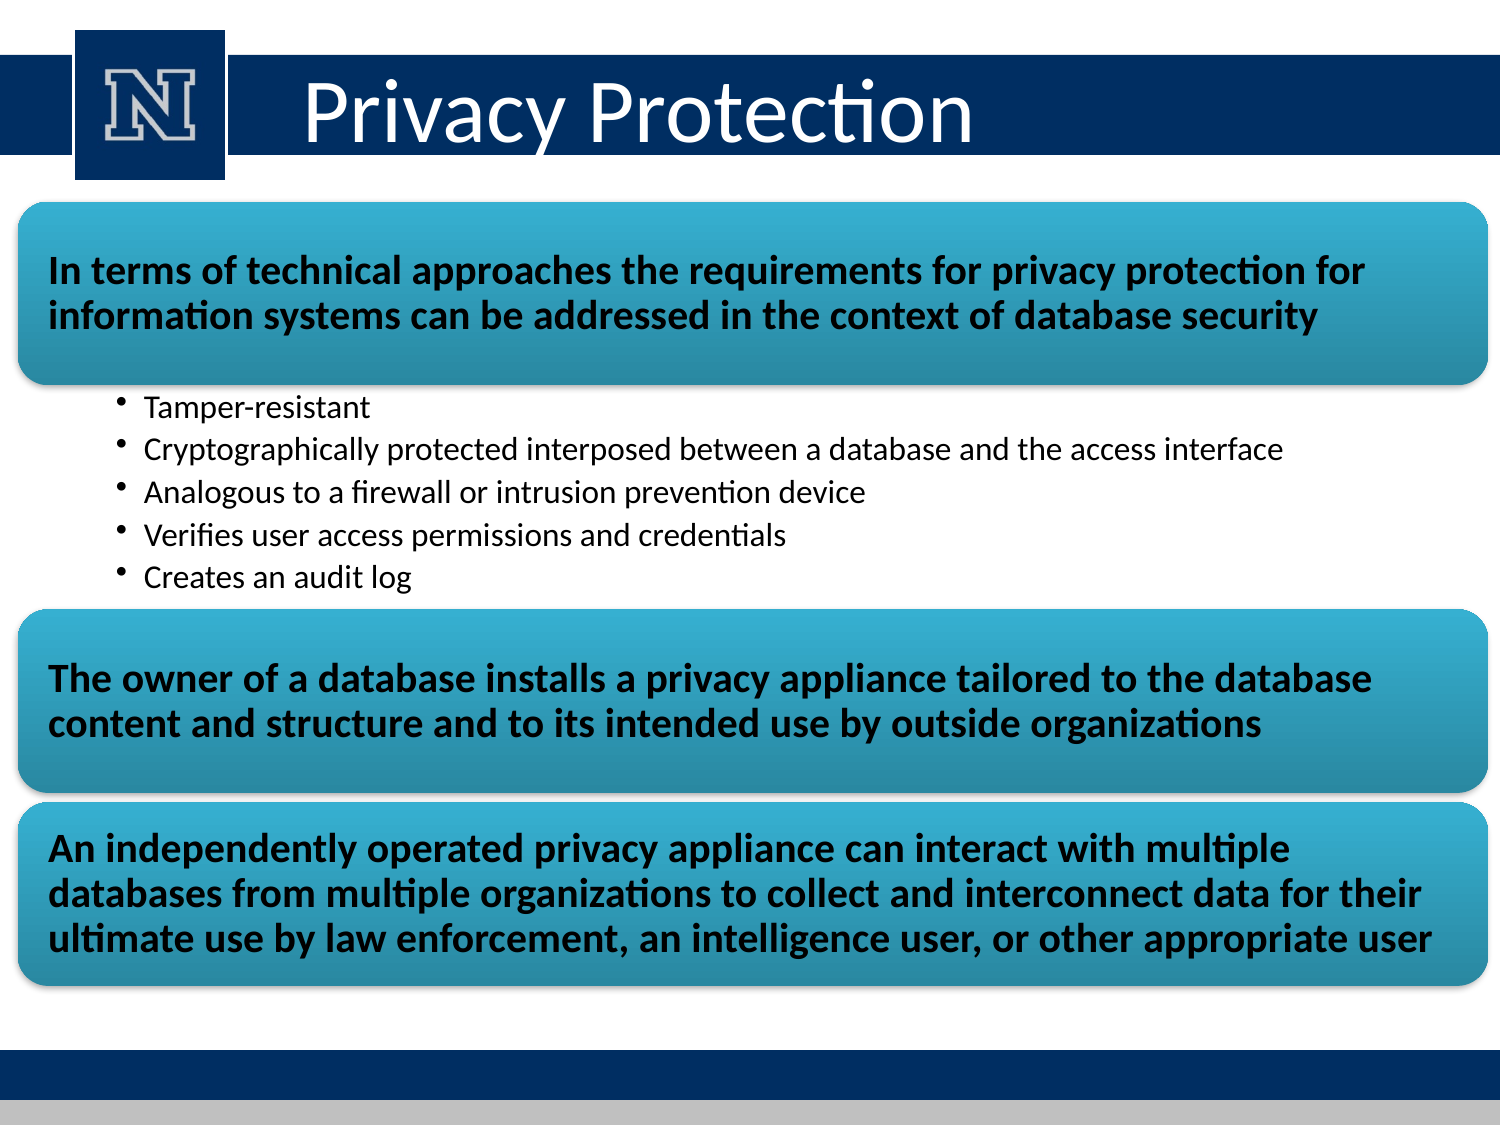

# Privacy Protection
In terms of technical approaches the requirements for privacy protection for information systems can be addressed in the context of database security
Tamper-resistant
Cryptographically protected interposed between a database and the access interface
Analogous to a firewall or intrusion prevention device
Verifies user access permissions and credentials
Creates an audit log
The owner of a database installs a privacy appliance tailored to the database content and structure and to its intended use by outside organizations
An independently operated privacy appliance can interact with multiple databases from multiple organizations to collect and interconnect data for their ultimate use by law enforcement, an intelligence user, or other appropriate user